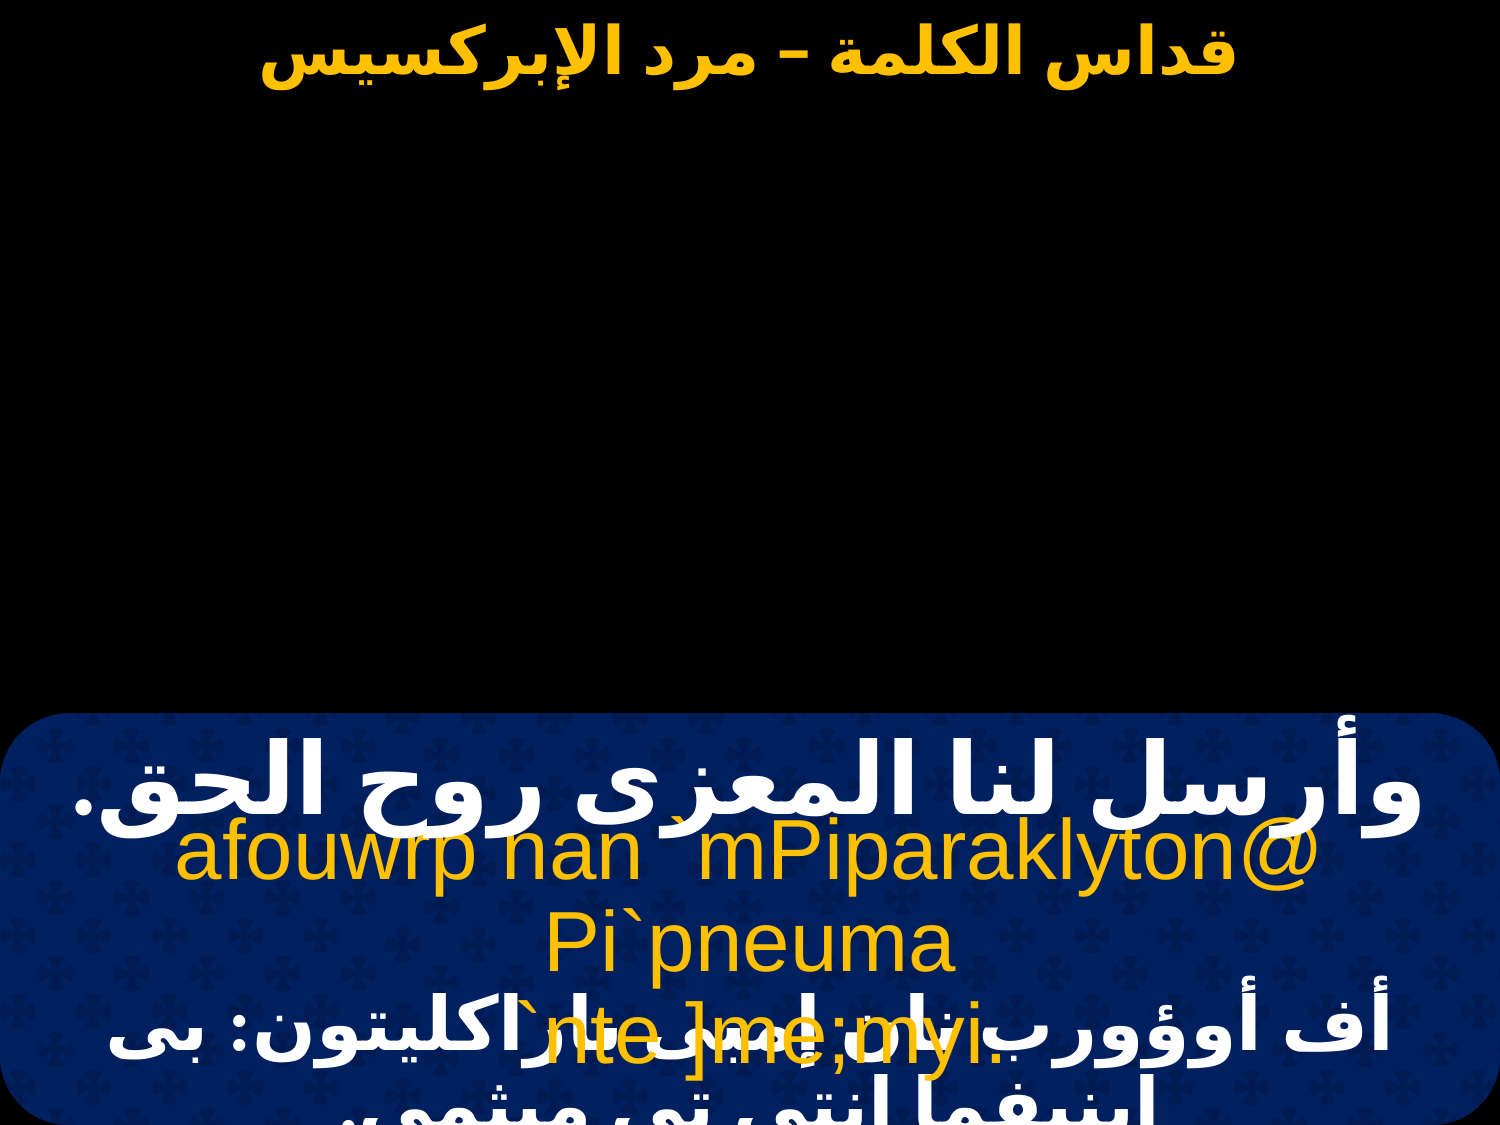

وأرسل لنا المعزى روح الحق.
afouwrp nan `mPiparaklyton@ Pi`pneuma
 `nte ]me;myi.
أف أوؤورب نان إمبى باراكليتون: بى إبنيفما إنتى تى ميثمى.